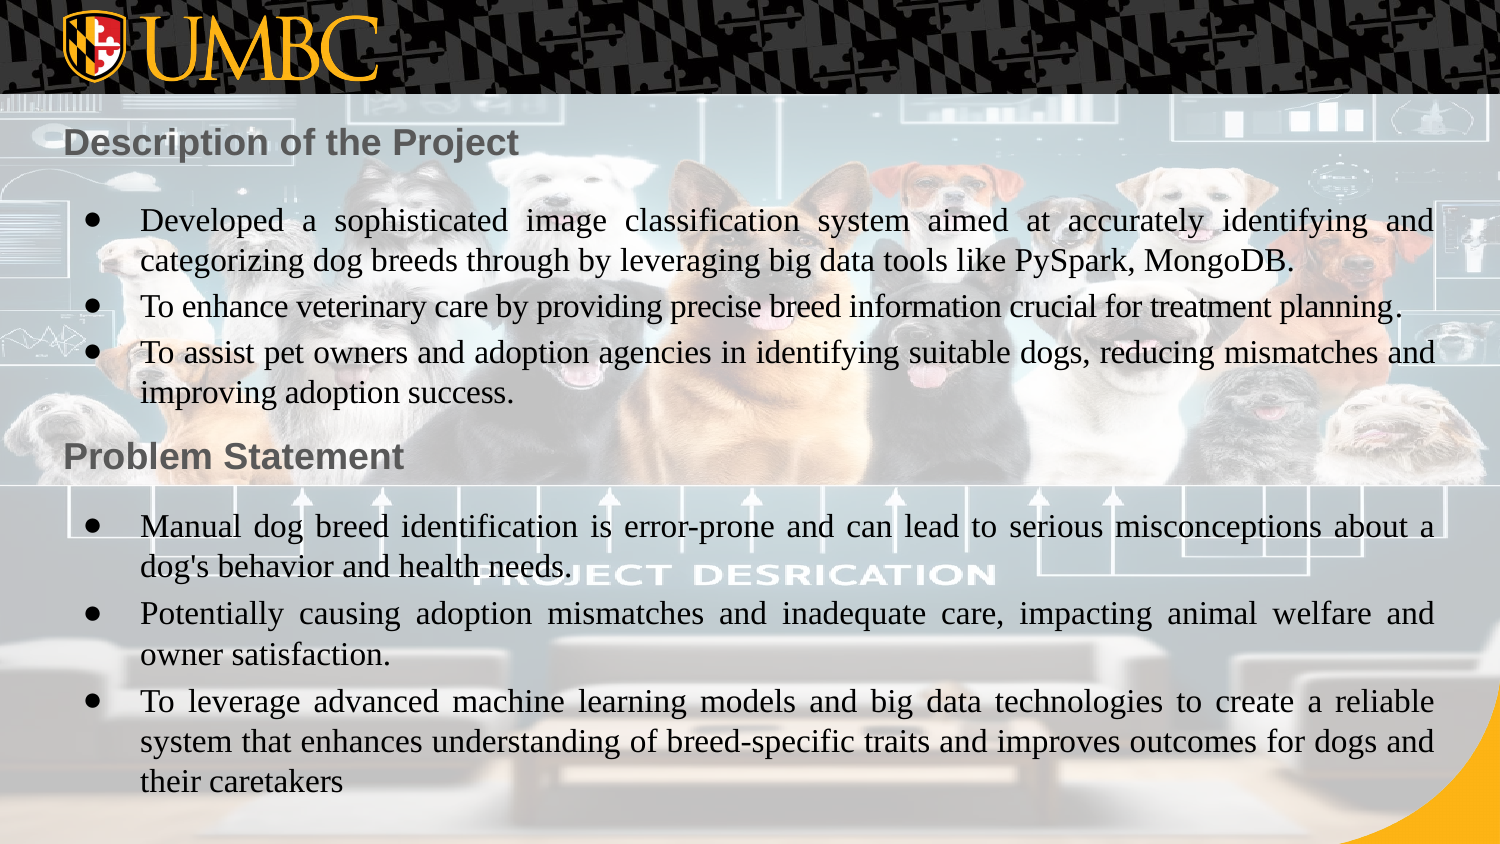

# Description of the Project
Developed a sophisticated image classification system aimed at accurately identifying and categorizing dog breeds through by leveraging big data tools like PySpark, MongoDB.
To enhance veterinary care by providing precise breed information crucial for treatment planning.
To assist pet owners and adoption agencies in identifying suitable dogs, reducing mismatches and improving adoption success.
Problem Statement
Manual dog breed identification is error-prone and can lead to serious misconceptions about a dog's behavior and health needs.
Potentially causing adoption mismatches and inadequate care, impacting animal welfare and owner satisfaction.
To leverage advanced machine learning models and big data technologies to create a reliable system that enhances understanding of breed-specific traits and improves outcomes for dogs and their caretakers